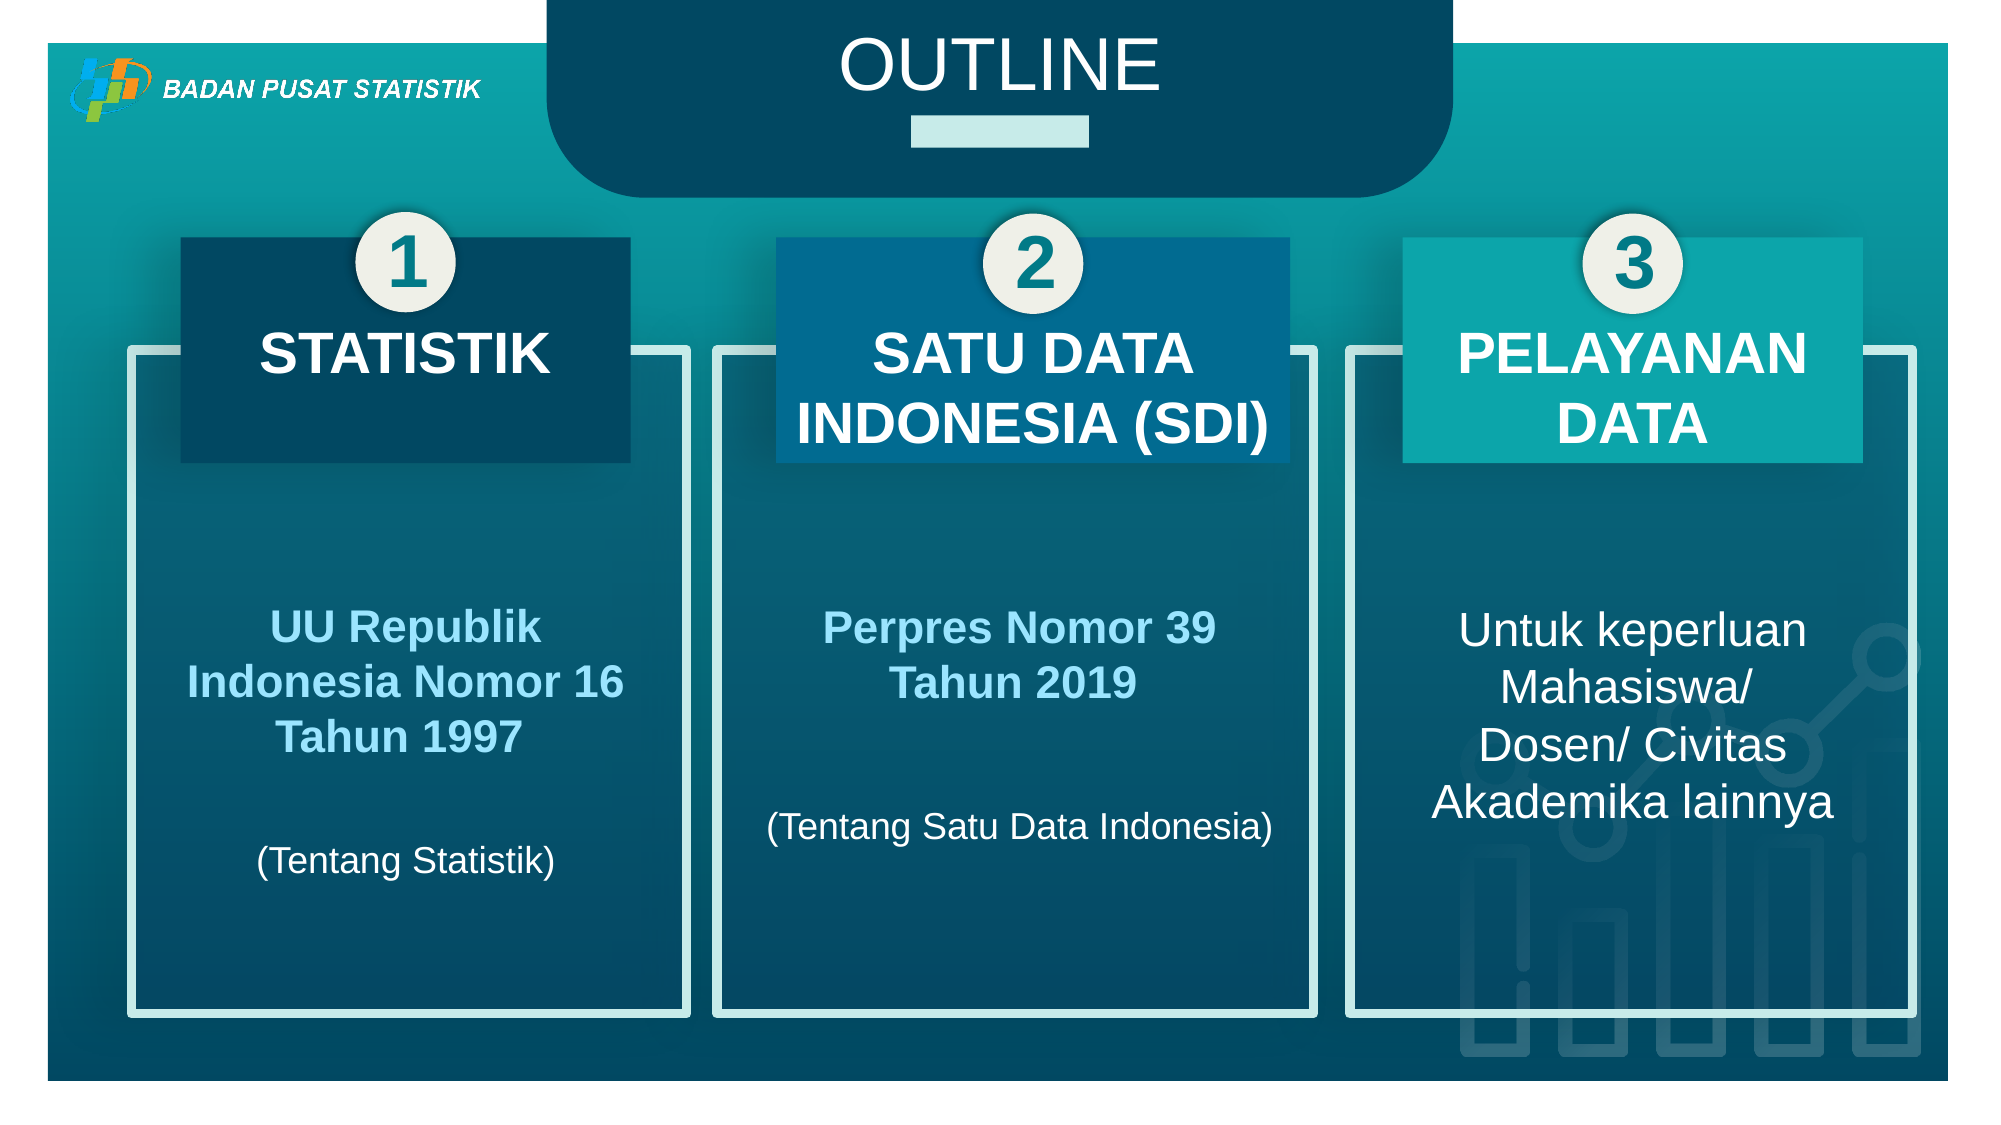

# OUTLINE

1

2

3

STATISTIK

SATU DATA INDONESIA (SDI)

PELAYANAN DATA

UU Republik Indonesia Nomor 16 Tahun 1997

(Tentang Statistik)
Untuk keperluan Mahasiswa/  Dosen/ Civitas Akademika lainnya
Perpres Nomor 39 Tahun 2019

(Tentang Satu Data Indonesia)